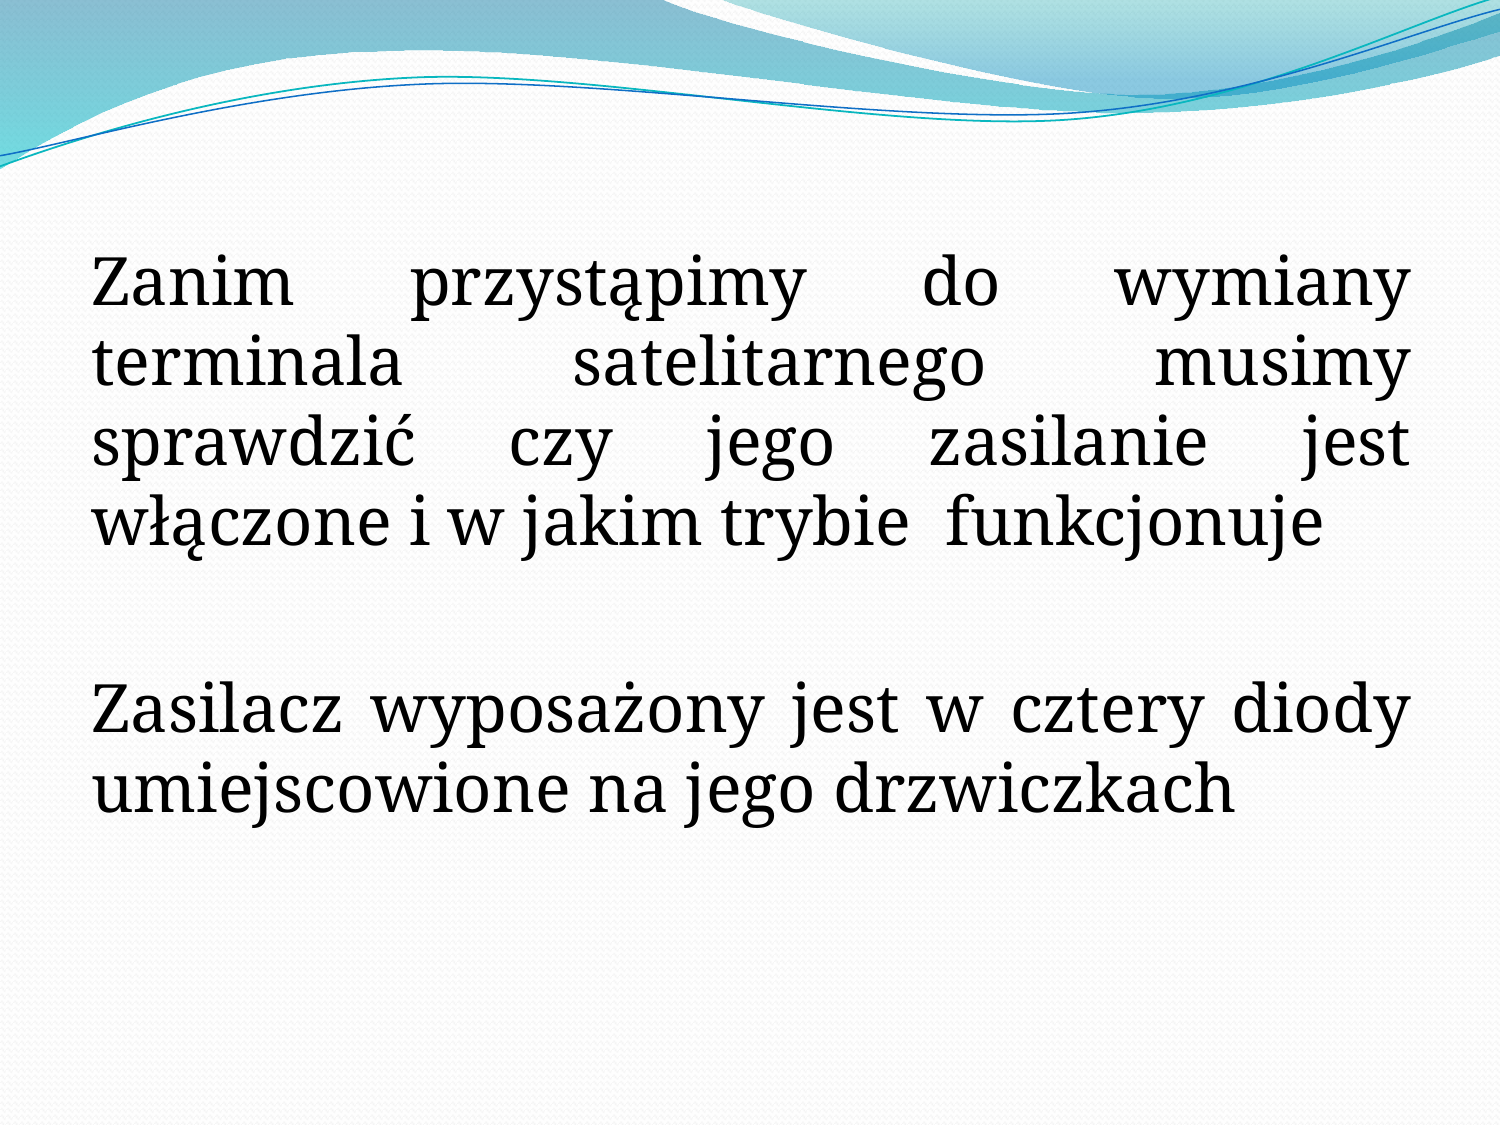

Zanim przystąpimy do wymiany terminala satelitarnego musimy sprawdzić czy jego zasilanie jest włączone i w jakim trybie  funkcjonuje

Zasilacz wyposażony jest w cztery diody umiejscowione na jego drzwiczkach